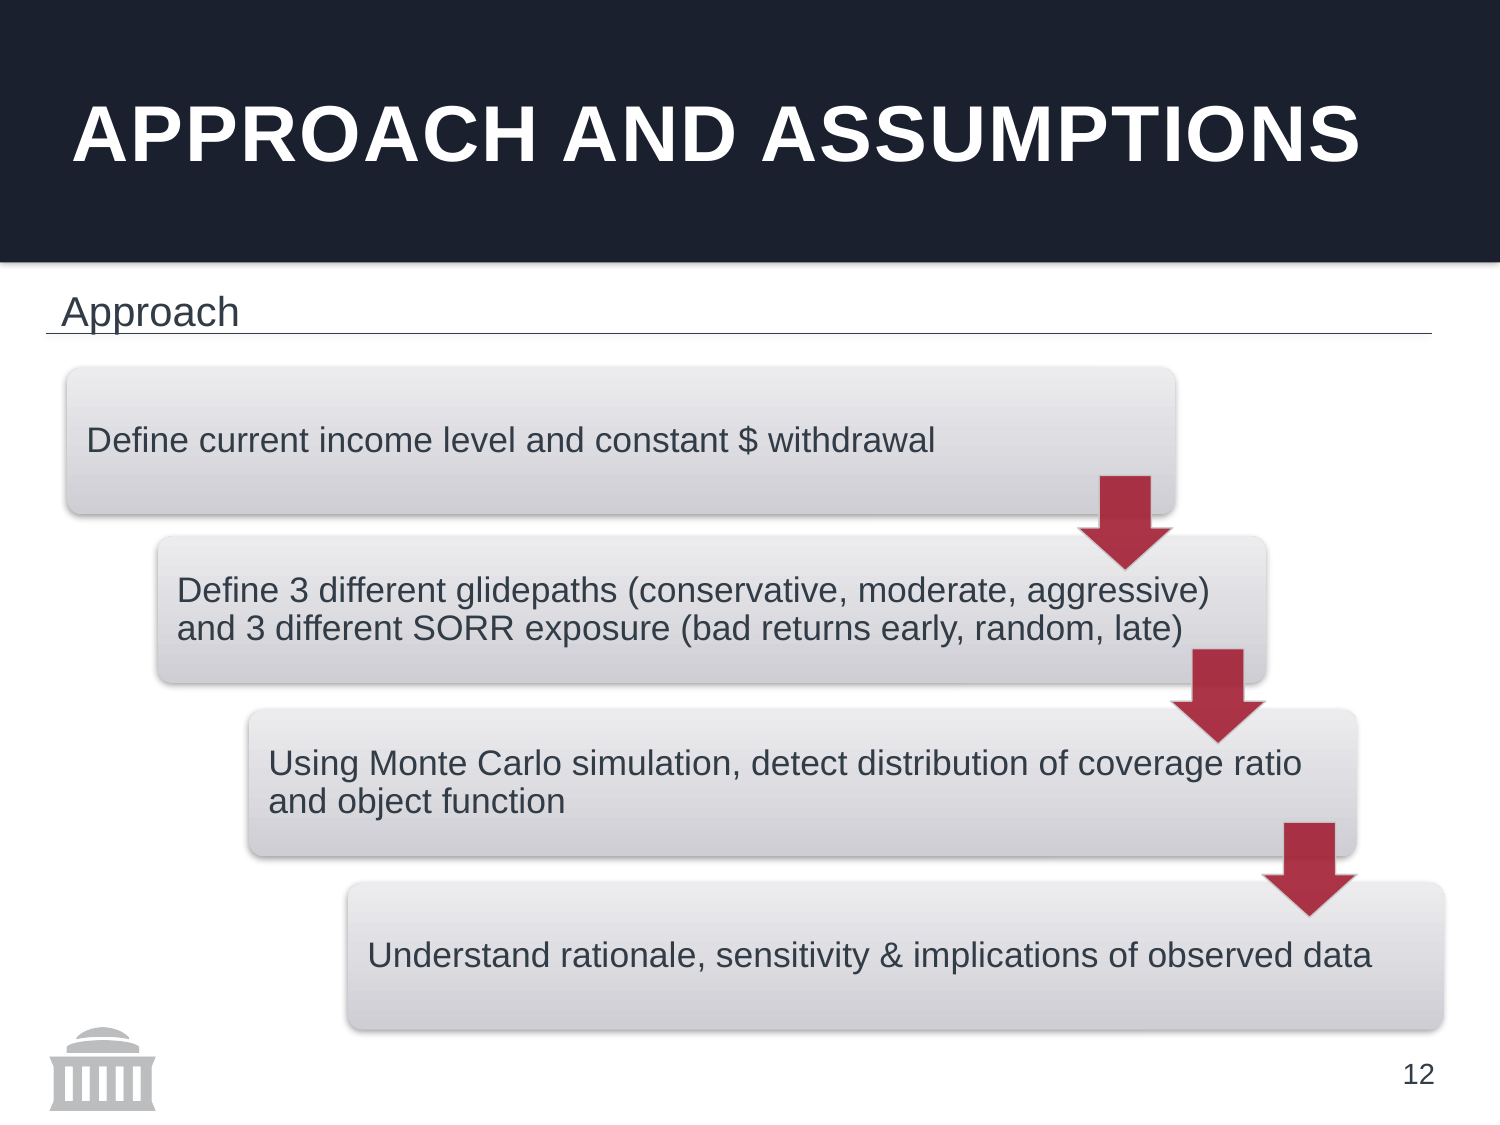

#
Approach and Assumptions
Approach
Define current income level and constant $ withdrawal
Define 3 different glidepaths (conservative, moderate, aggressive) and 3 different SORR exposure (bad returns early, random, late)
Using Monte Carlo simulation, detect distribution of coverage ratio and object function
Understand rationale, sensitivity & implications of observed data

12